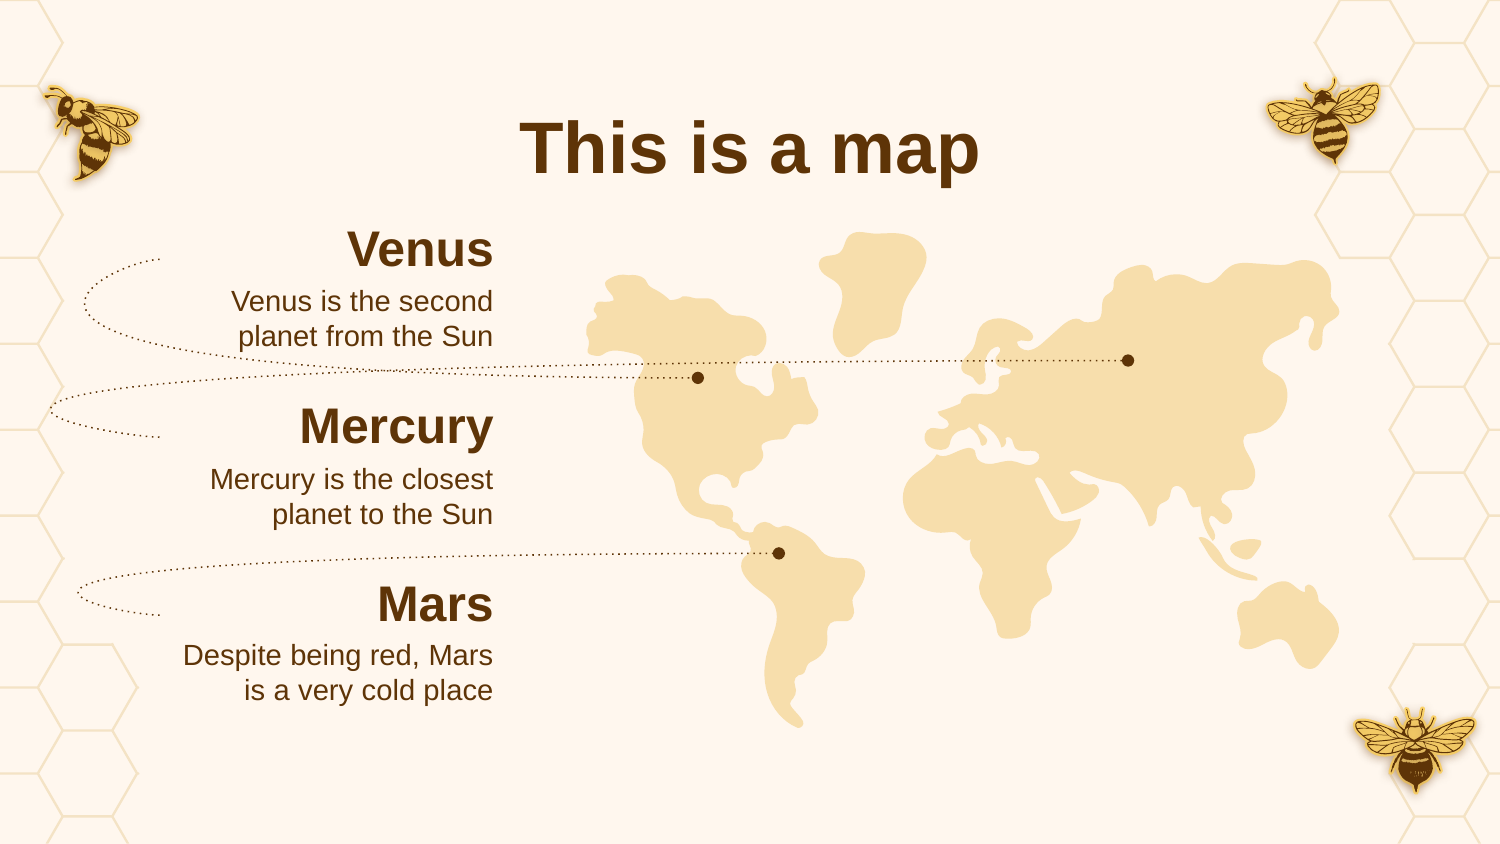

# This is a map

Venus

Venus is the second planet from the Sun
Mercury
Mercury is the closest planet to the Sun
Mars
Despite being red, Mars is a very cold place